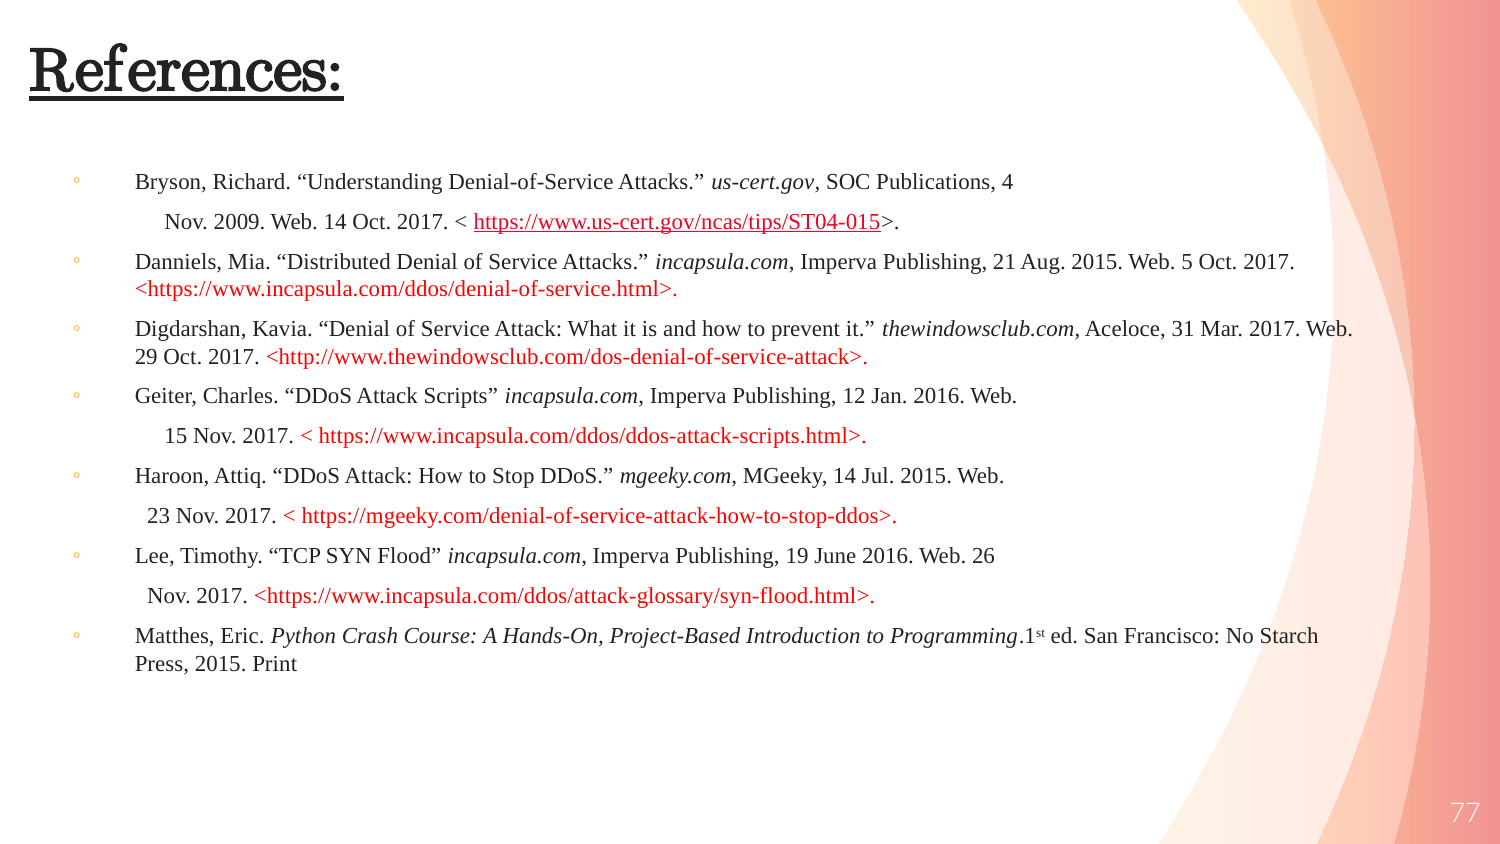

# References:
Bryson, Richard. “Understanding Denial-of-Service Attacks.” us-cert.gov, SOC Publications, 4
                Nov. 2009. Web. 14 Oct. 2017. < https://www.us-cert.gov/ncas/tips/ST04-015>.
Danniels, Mia. “Distributed Denial of Service Attacks.” incapsula.com, Imperva Publishing, 21 Aug. 2015. Web. 5 Oct. 2017. <https://www.incapsula.com/ddos/denial-of-service.html>.
Digdarshan, Kavia. “Denial of Service Attack: What it is and how to prevent it.” thewindowsclub.com, Aceloce, 31 Mar. 2017. Web. 29 Oct. 2017. <http://www.thewindowsclub.com/dos-denial-of-service-attack>.
Geiter, Charles. “DDoS Attack Scripts” incapsula.com, Imperva Publishing, 12 Jan. 2016. Web.
                15 Nov. 2017. < https://www.incapsula.com/ddos/ddos-attack-scripts.html>.
Haroon, Attiq. “DDoS Attack: How to Stop DDoS.” mgeeky.com, MGeeky, 14 Jul. 2015. Web.
             23 Nov. 2017. < https://mgeeky.com/denial-of-service-attack-how-to-stop-ddos>.
Lee, Timothy. “TCP SYN Flood” incapsula.com, Imperva Publishing, 19 June 2016. Web. 26
             Nov. 2017. <https://www.incapsula.com/ddos/attack-glossary/syn-flood.html>.
Matthes, Eric. Python Crash Course: A Hands-On, Project-Based Introduction to Programming.1st ed. San Francisco: No Starch Press, 2015. Print

77